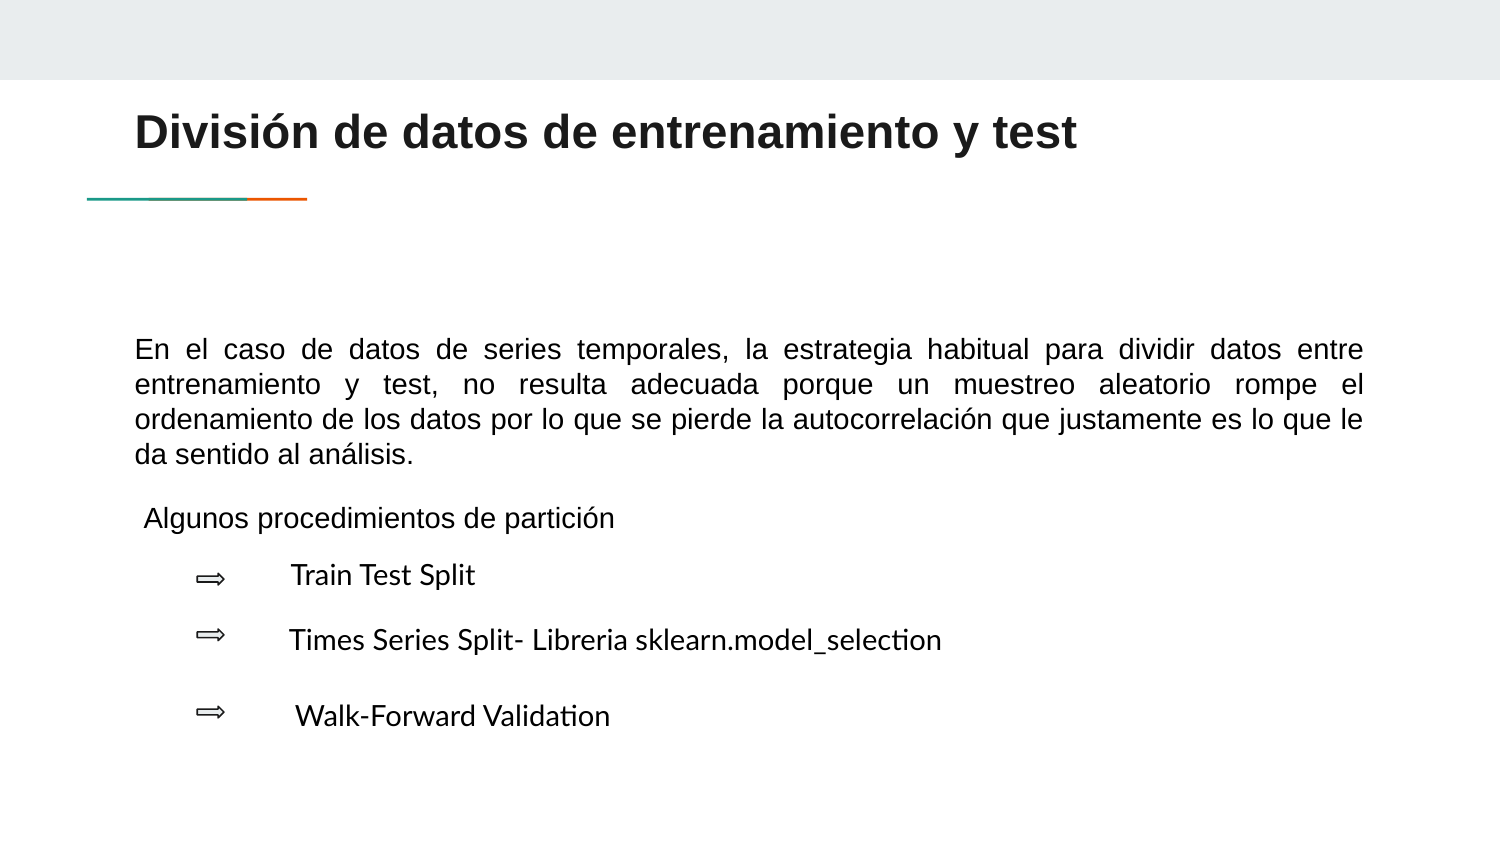

# División de datos de entrenamiento y test
En el caso de datos de series temporales, la estrategia habitual para dividir datos entre entrenamiento y test, no resulta adecuada porque un muestreo aleatorio rompe el ordenamiento de los datos por lo que se pierde la autocorrelación que justamente es lo que le da sentido al análisis.
Algunos procedimientos de partición
 Train Test Split

Times Series Split- Libreria sklearn.model_selection

Walk-Forward Validation